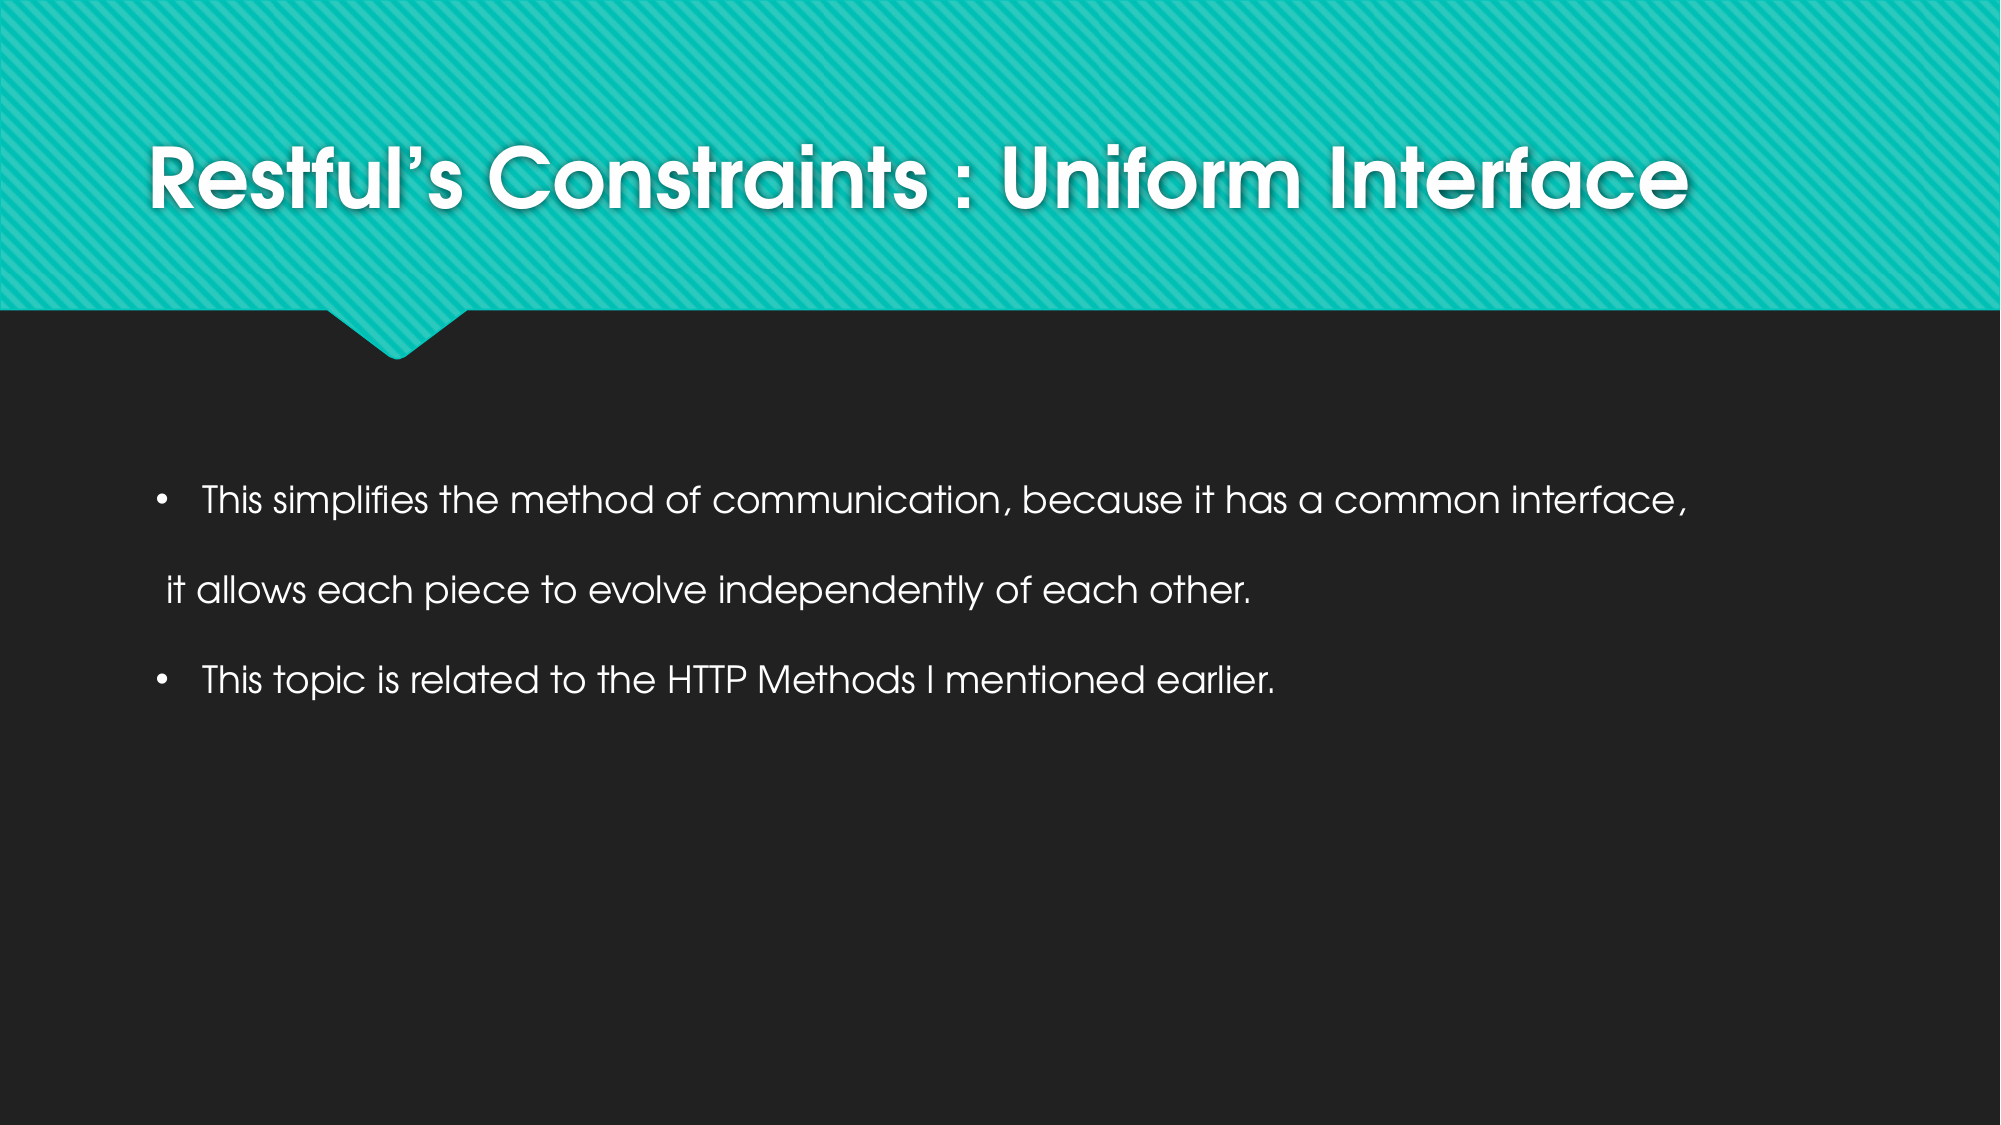

# Restful’s Constraints : Uniform Interface
This simplifies the method of communication, because it has a common interface,
 it allows each piece to evolve independently of each other.
This topic is related to the HTTP Methods I mentioned earlier.